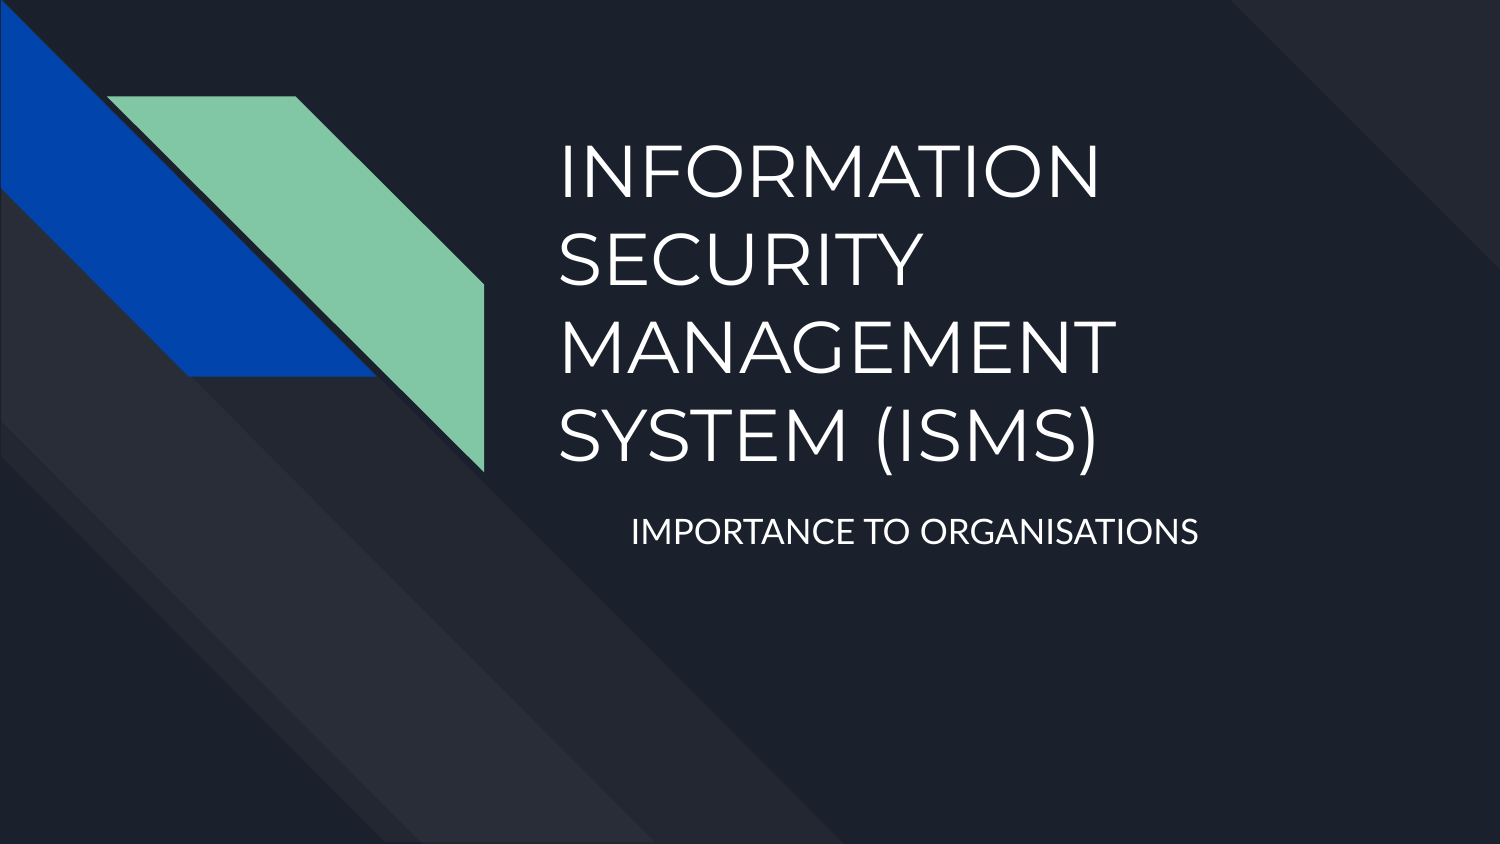

# INFORMATION SECURITY MANAGEMENT SYSTEM (ISMS)
IMPORTANCE TO ORGANISATIONS